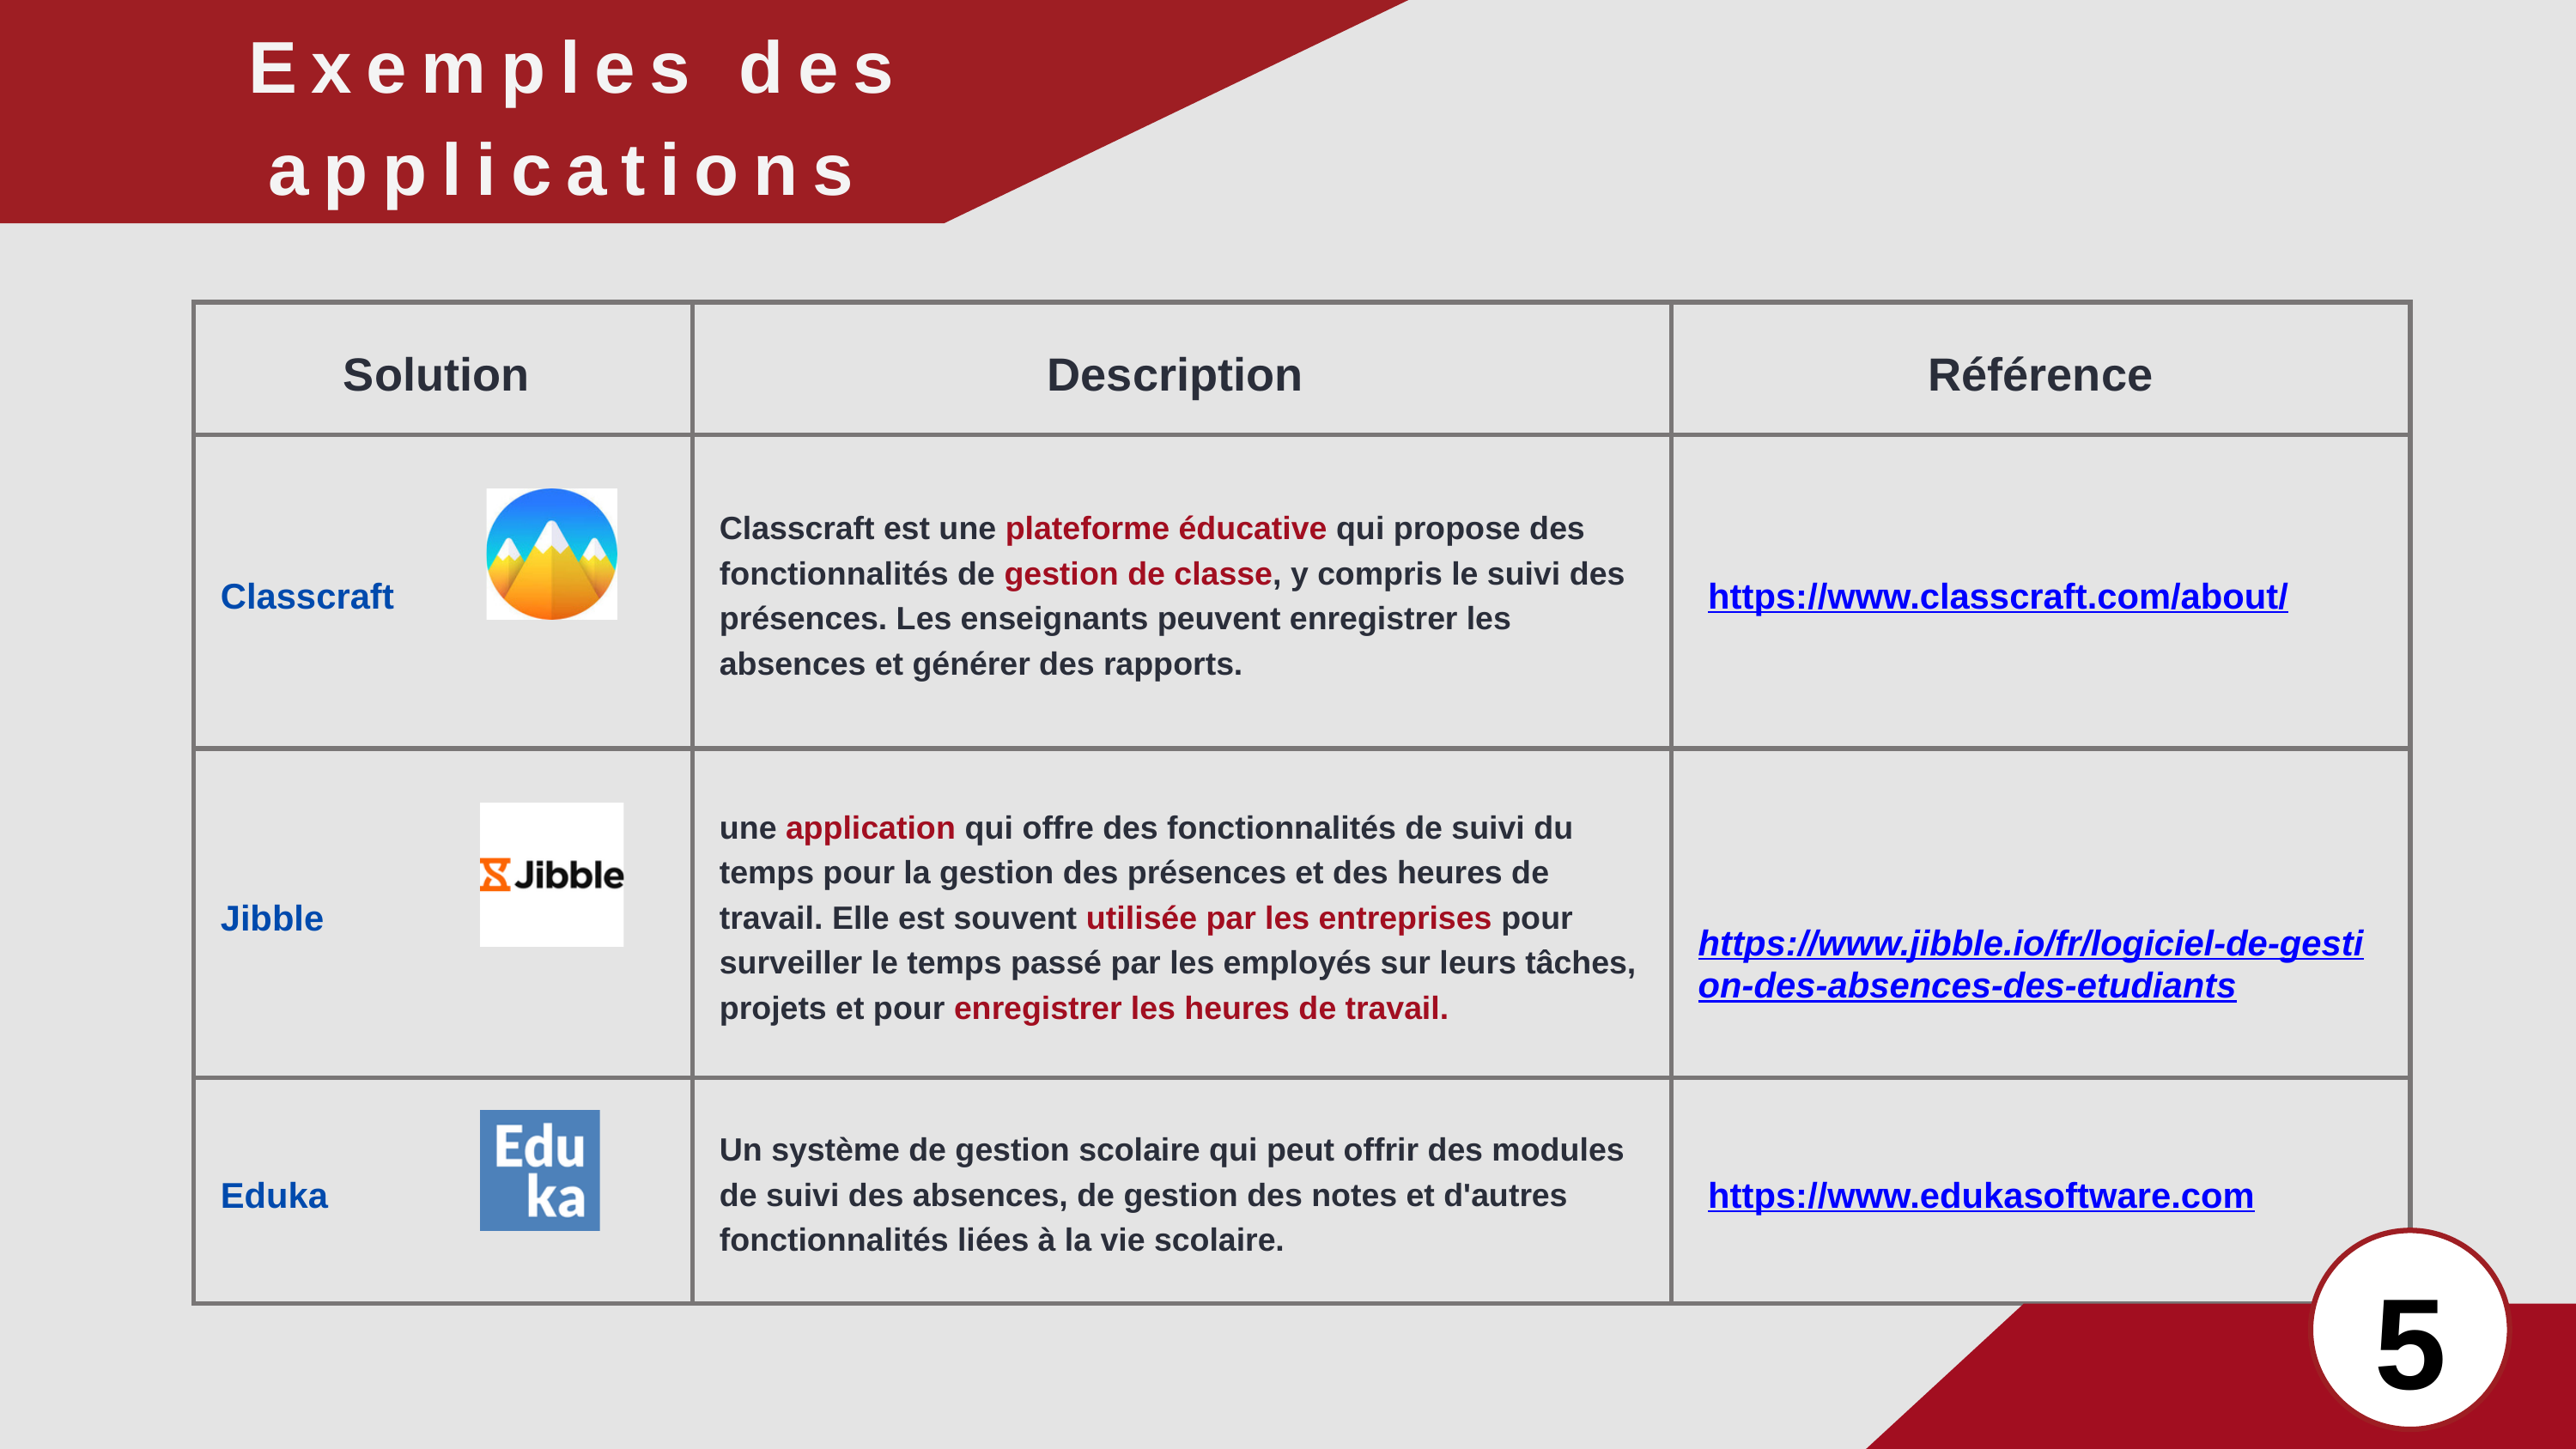

Exemples des applications
| Solution | Description | Référence |
| --- | --- | --- |
| Classcraft | Classcraft est une plateforme éducative qui propose des fonctionnalités de gestion de classe, y compris le suivi des présences. Les enseignants peuvent enregistrer les absences et générer des rapports. | https://www.classcraft.com/about/ |
| Jibble | une application qui offre des fonctionnalités de suivi du temps pour la gestion des présences et des heures de travail. Elle est souvent utilisée par les entreprises pour surveiller le temps passé par les employés sur leurs tâches, projets et pour enregistrer les heures de travail. | https://www.jibble.io/fr/logiciel-de-gestion-des-absences-des-etudiants |
| Eduka | Un système de gestion scolaire qui peut offrir des modules de suivi des absences, de gestion des notes et d'autres fonctionnalités liées à la vie scolaire. | https://www.edukasoftware.com |

5